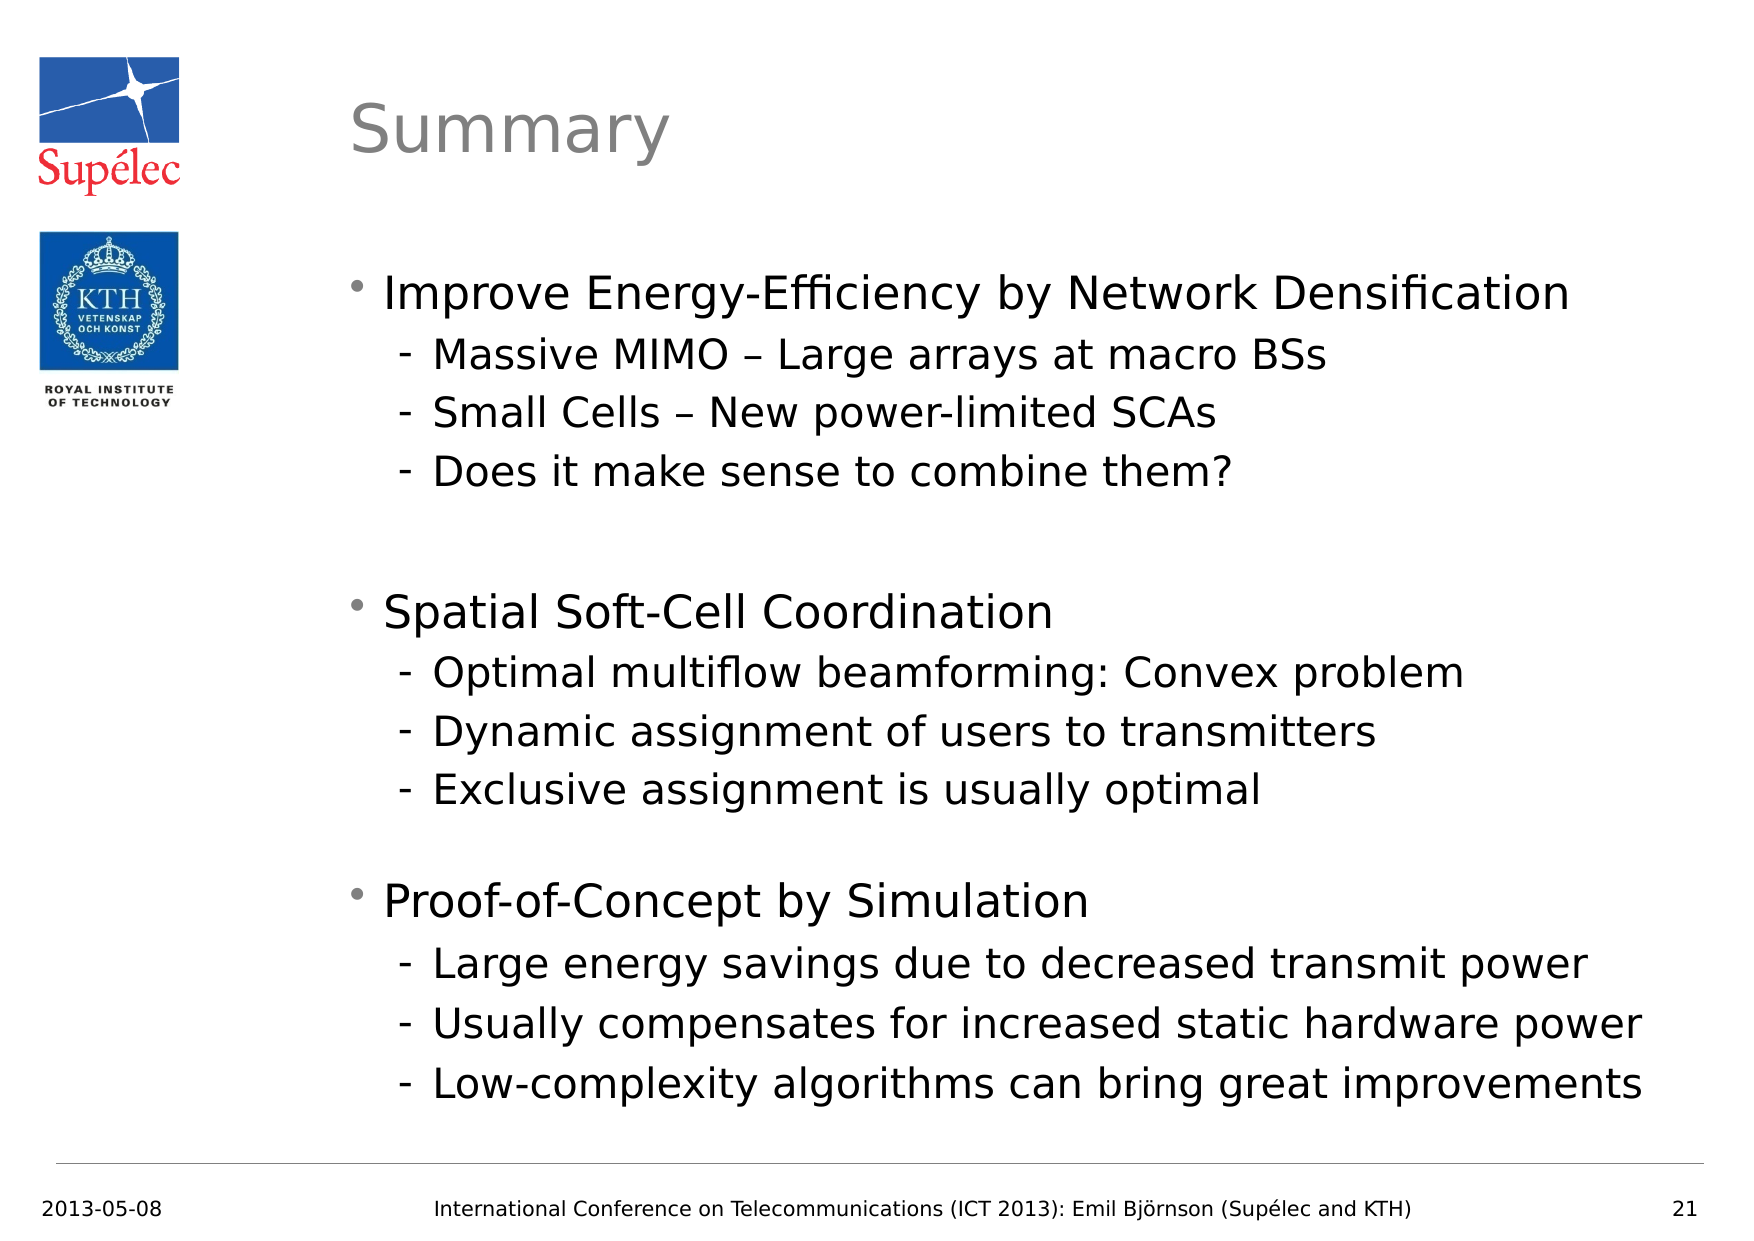

# Summary
Improve Energy-Efficiency by Network Densification
Massive MIMO – Large arrays at macro BSs
Small Cells – New power-limited SCAs
Does it make sense to combine them?

Spatial Soft-Cell Coordination
Optimal multiflow beamforming: Convex problem
Dynamic assignment of users to transmitters
Exclusive assignment is usually optimal

Proof-of-Concept by Simulation
Large energy savings due to decreased transmit power
Usually compensates for increased static hardware power
Low-complexity algorithms can bring great improvements
2013-05-08
International Conference on Telecommunications (ICT 2013): Emil Björnson (Supélec and KTH)
21